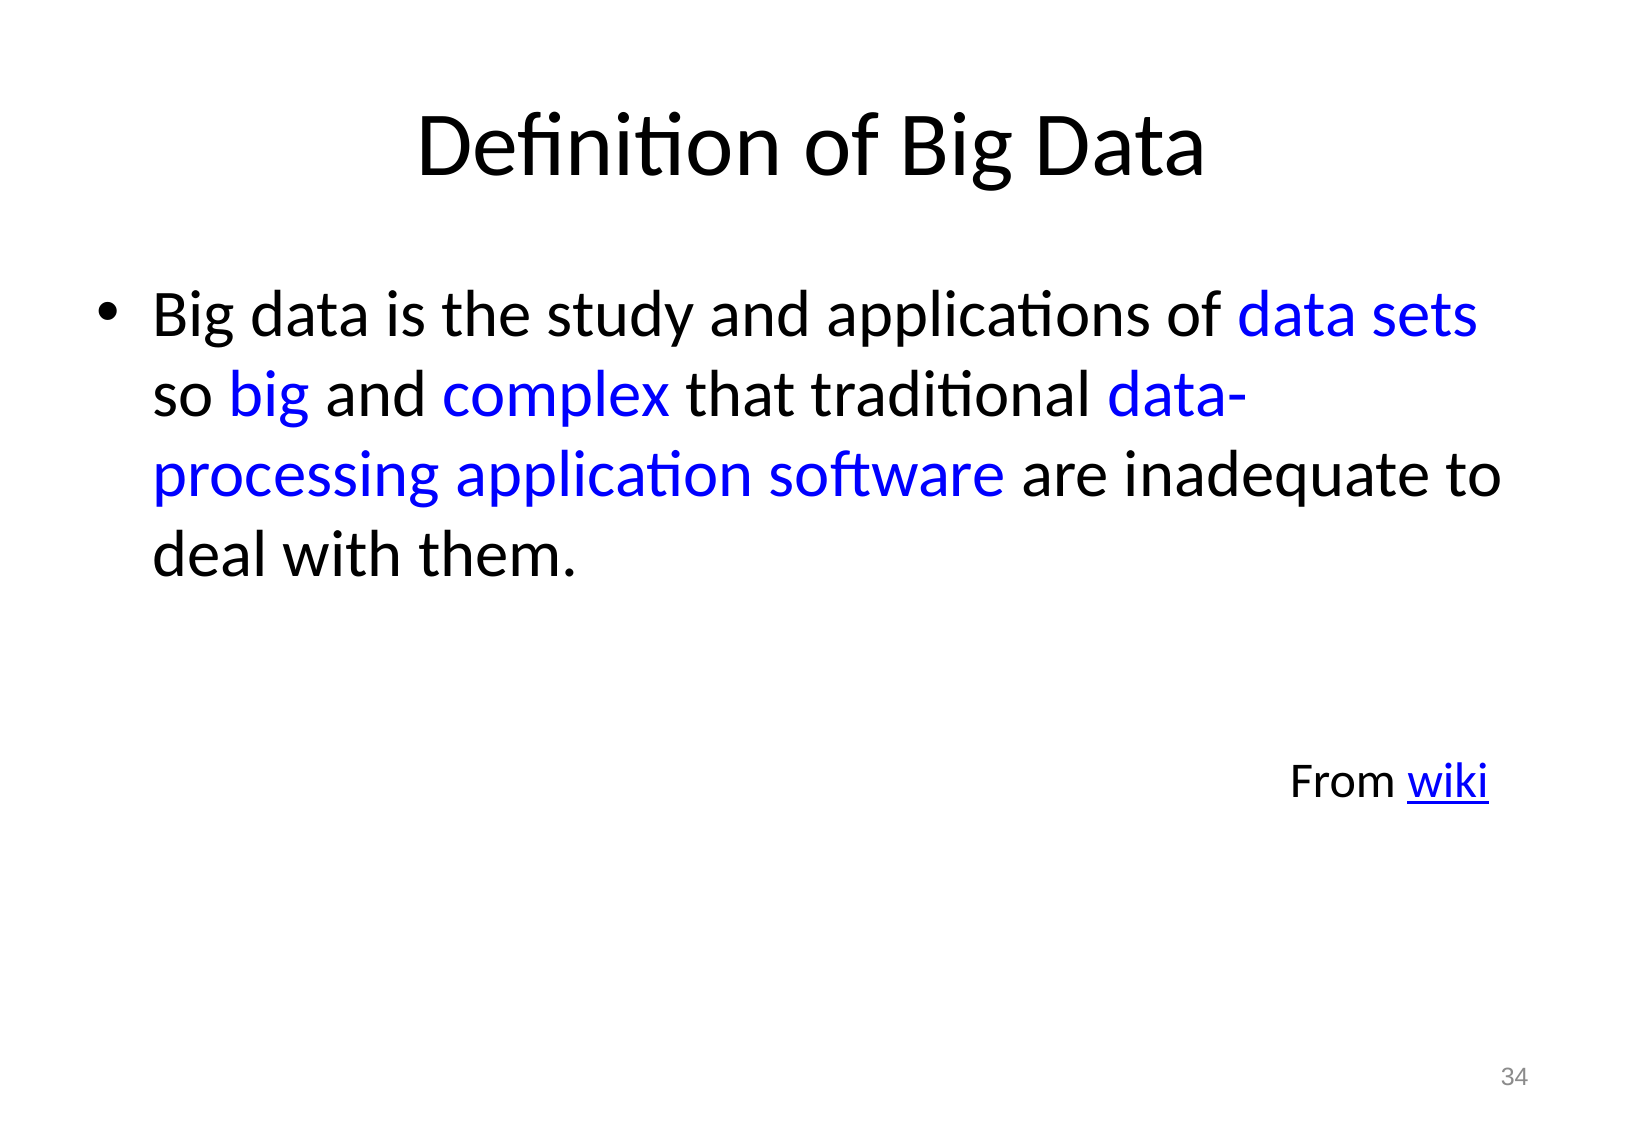

# Definition of Big Data
Big data is the study and applications of data sets so big and complex that traditional data-processing application software are inadequate to deal with them.

From wiki
34